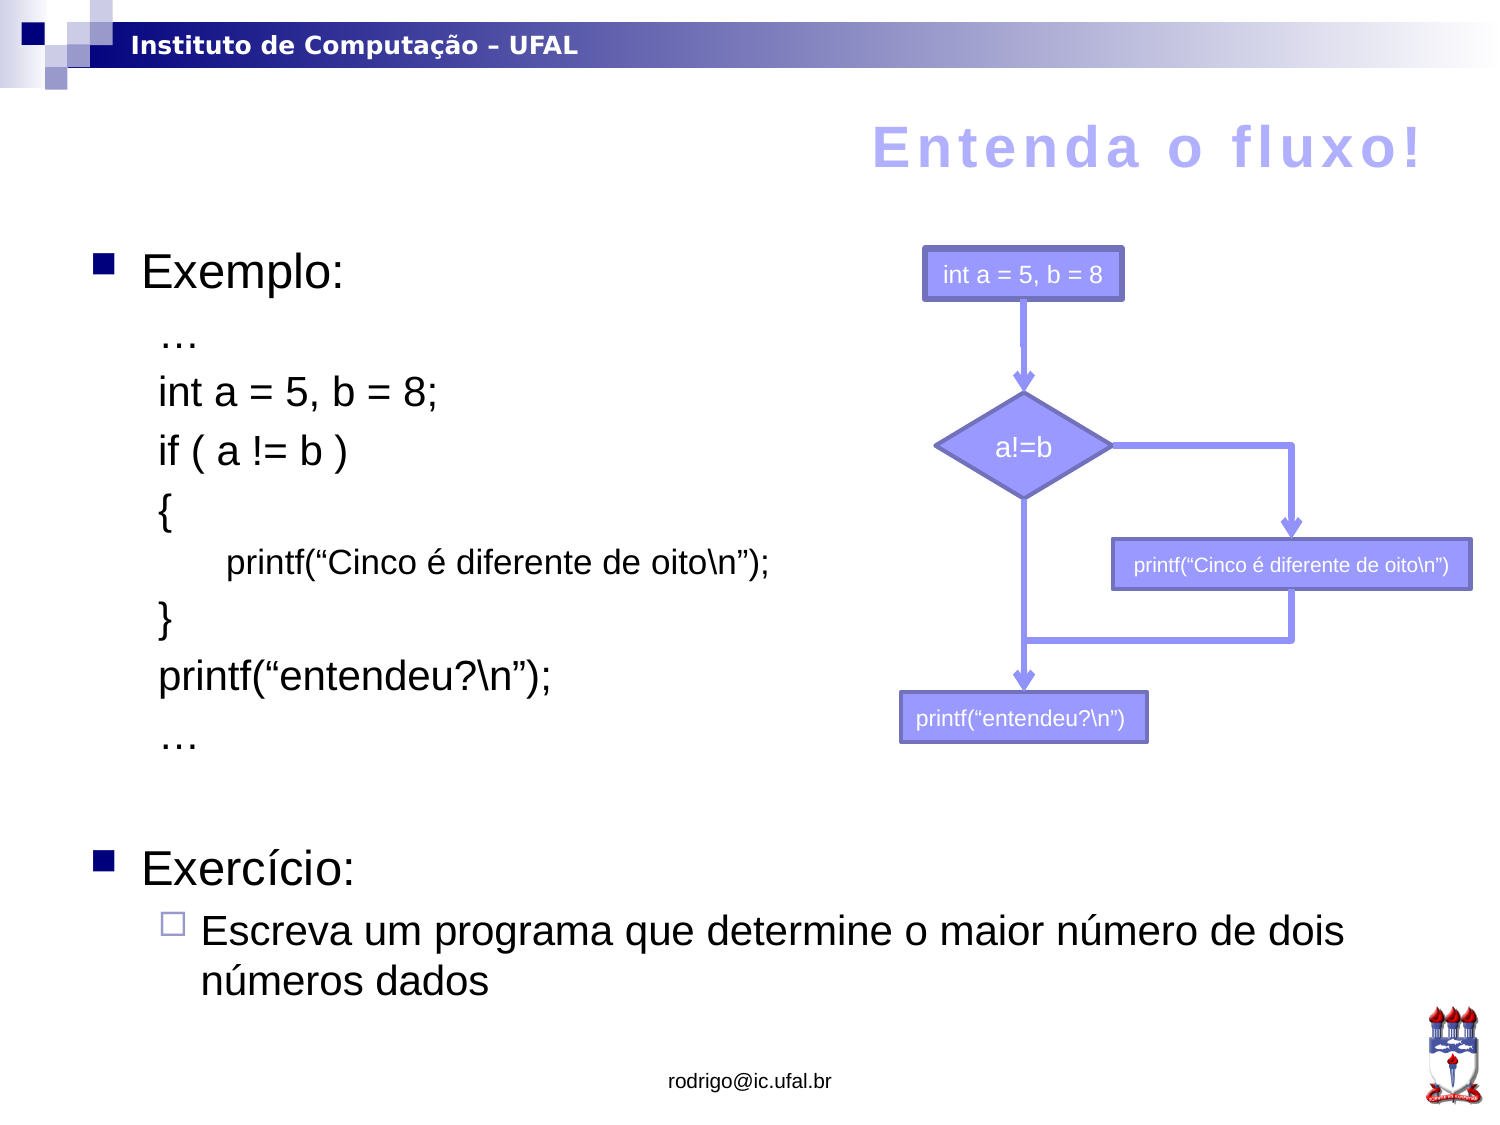

#
Entenda o fluxo!
int a = 5, b = 8
a!=b
printf(“Cinco é diferente de oito\n”)
printf(“entendeu?\n”)
Exemplo:
…
int a = 5, b = 8;
if ( a != b )
{
printf(“Cinco é diferente de oito\n”);
}
printf(“entendeu?\n”);
…

Exercício:
Escreva um programa que determine o maior número de dois números dados
rodrigo@ic.ufal.br